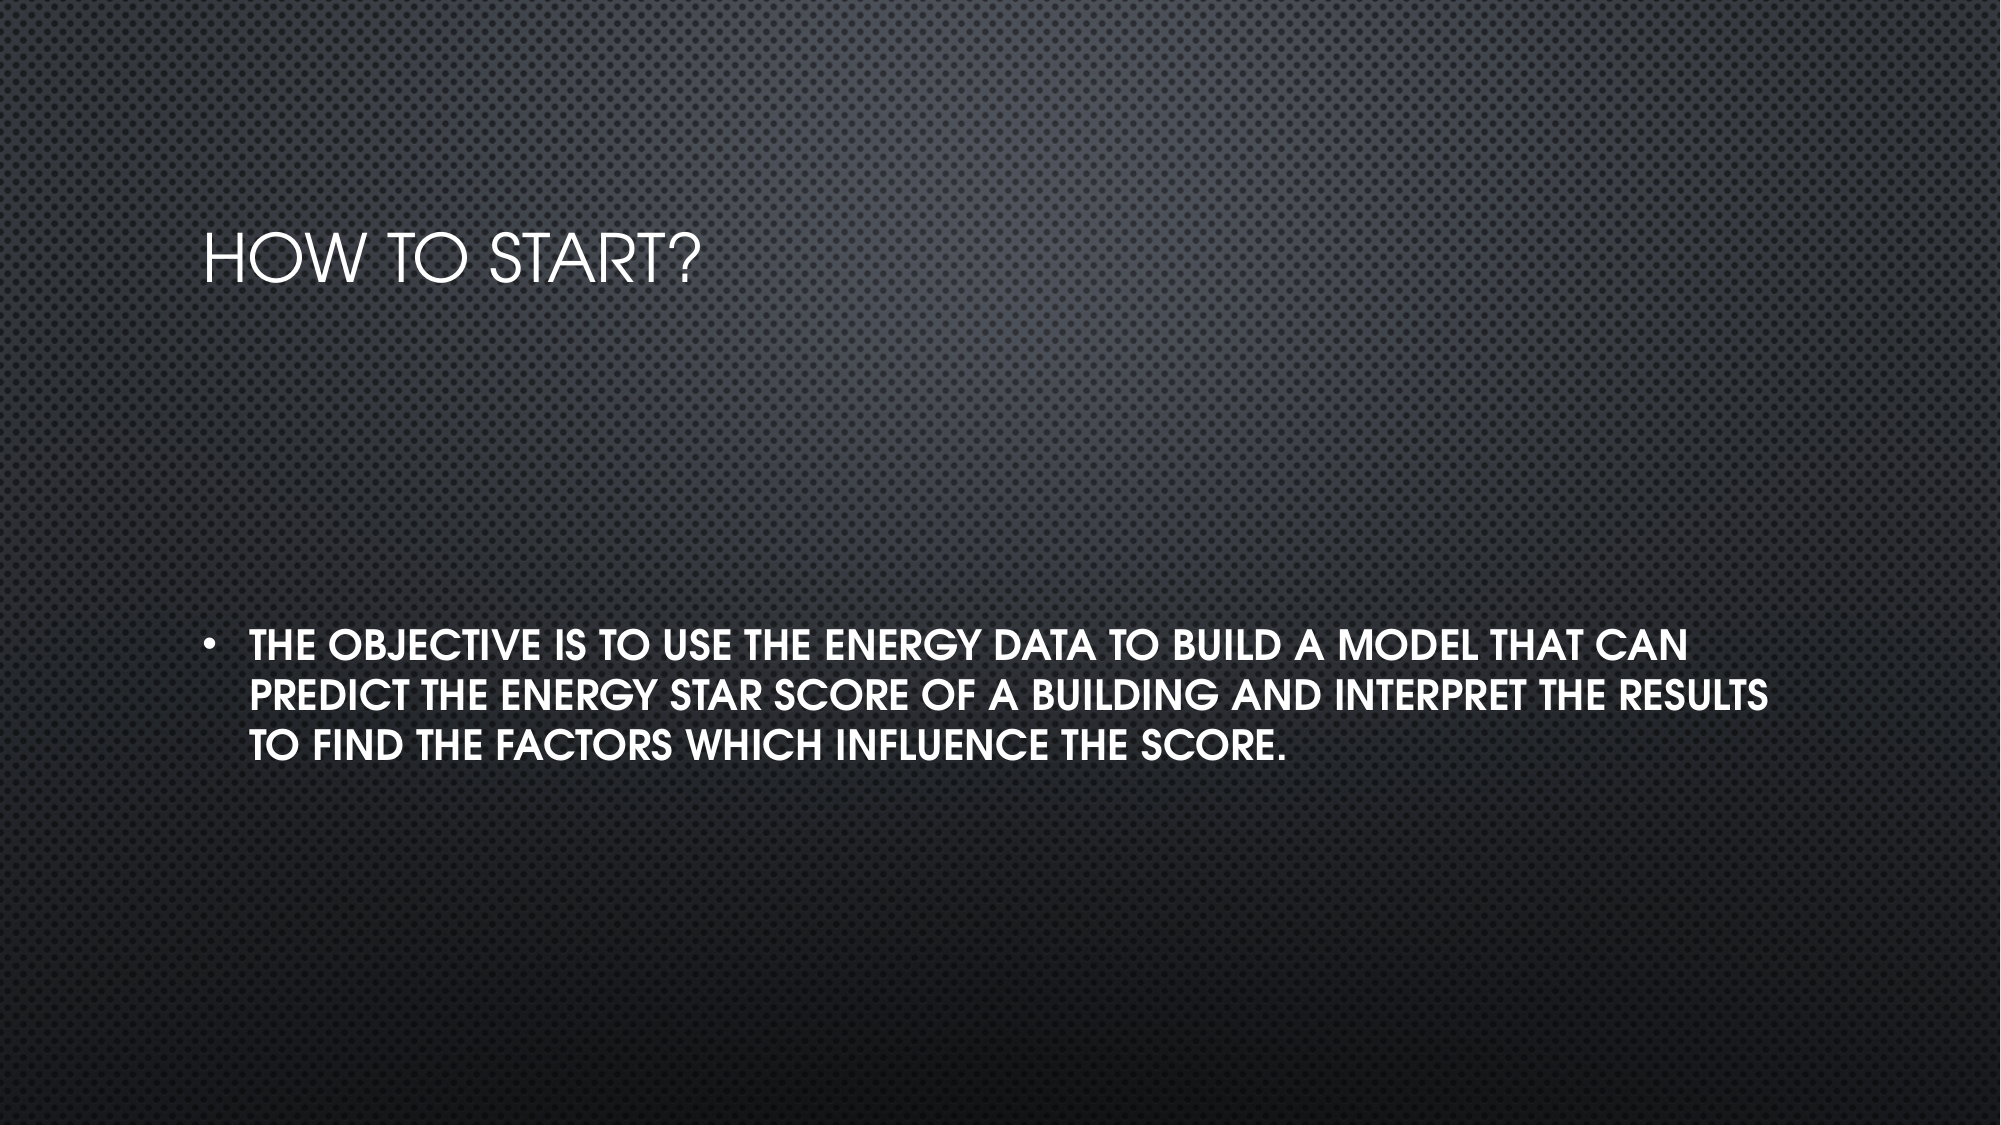

# How to start?
The objective is to use the energy data to build a model that can predict the Energy Star Score of a building and interpret the results to find the factors which influence the score.